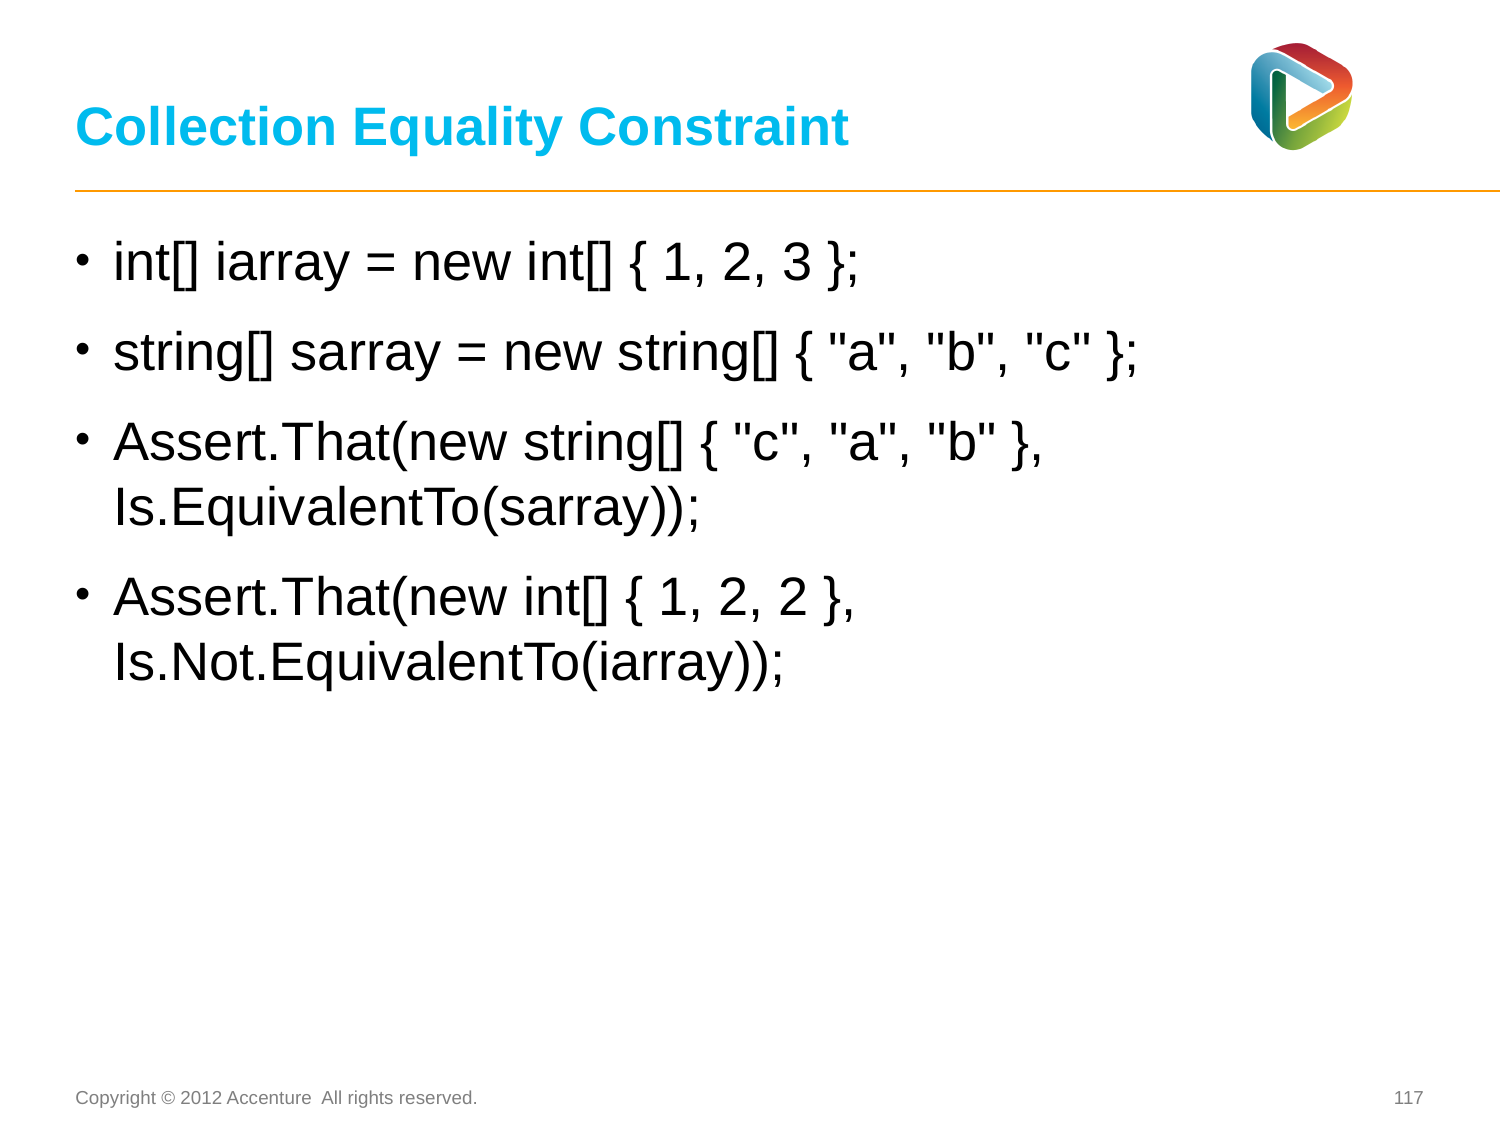

# Collection Equality Constraint
int[] iarray = new int[] { 1, 2, 3 };
string[] sarray = new string[] { "a", "b", "c" };
Assert.That(new string[] { "c", "a", "b" }, Is.EquivalentTo(sarray));
Assert.That(new int[] { 1, 2, 2 }, Is.Not.EquivalentTo(iarray));